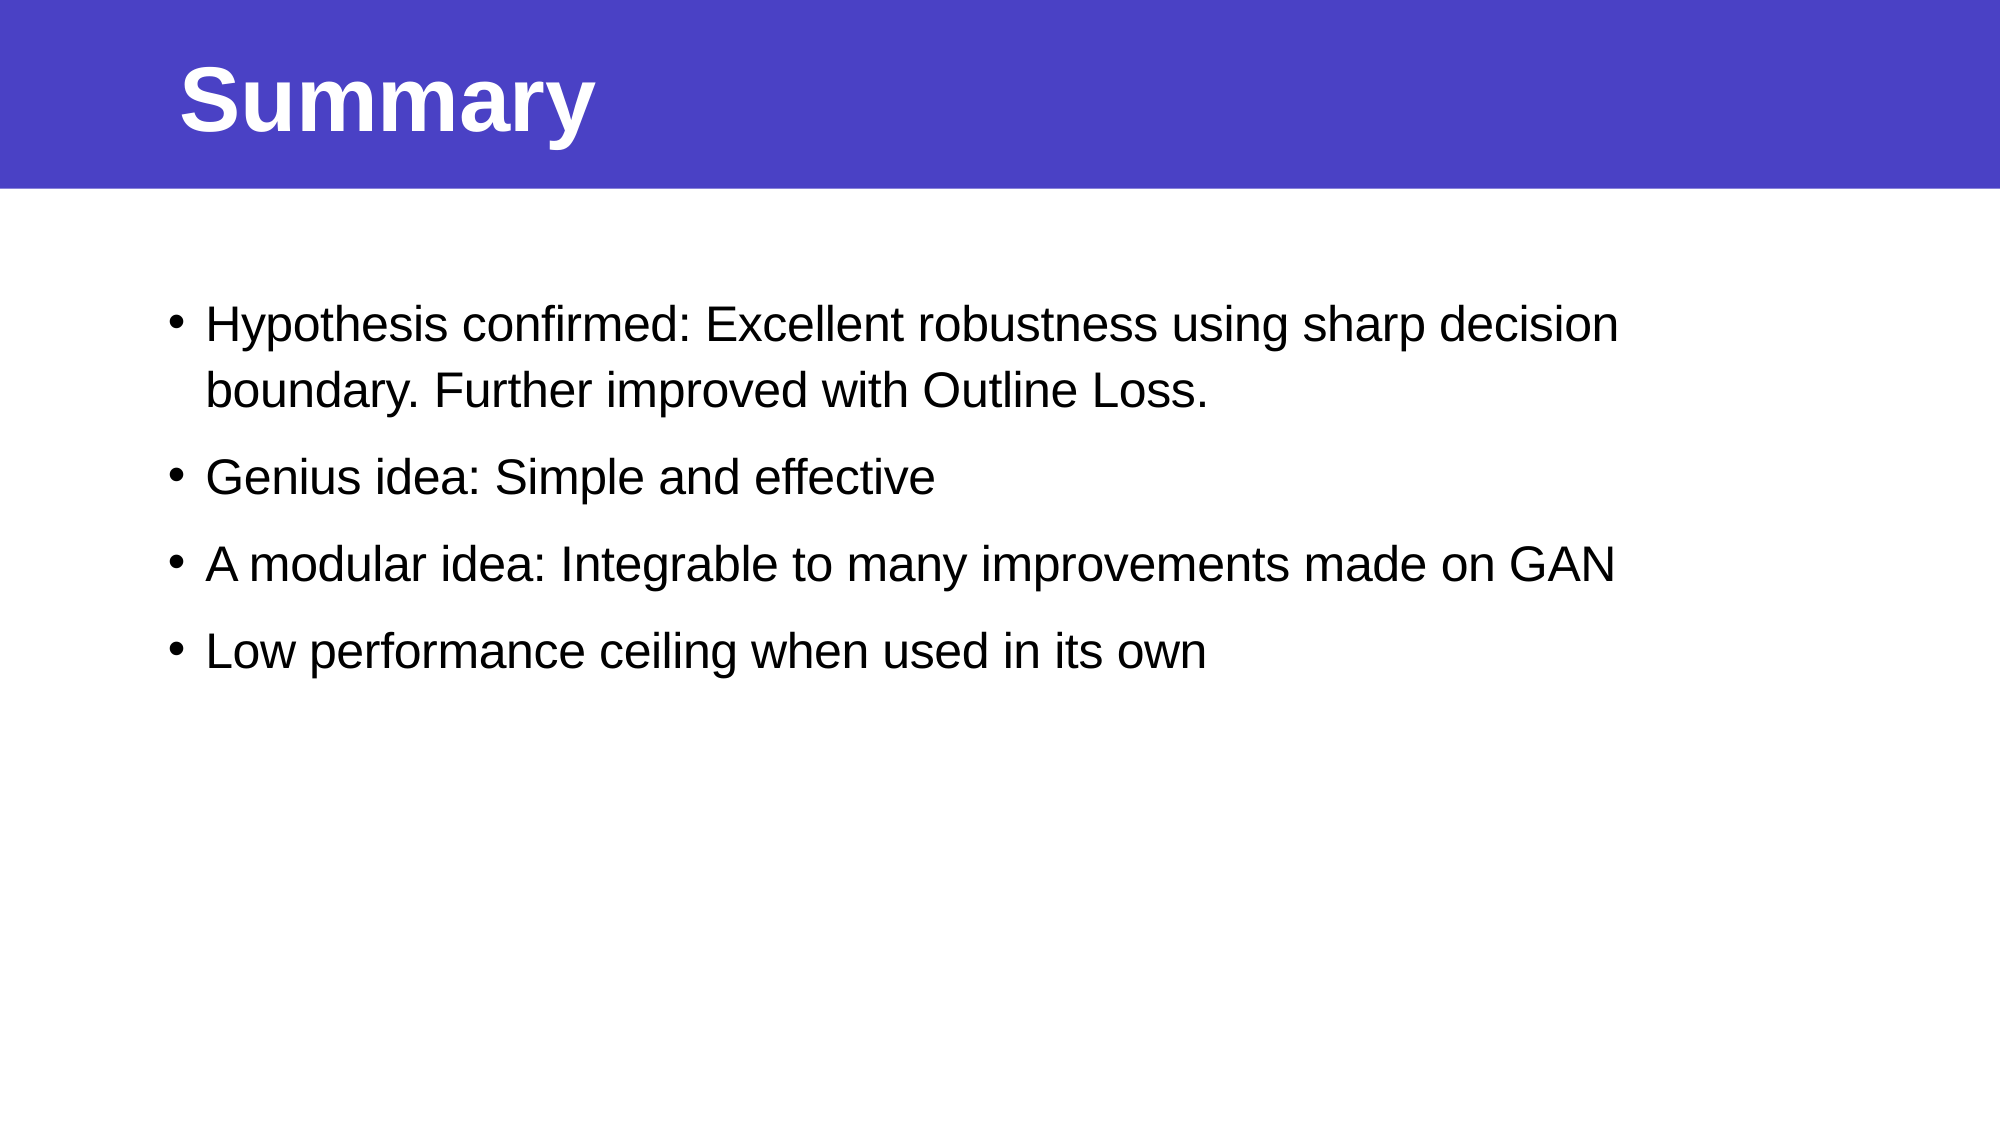

# Summary
Hypothesis confirmed: Excellent robustness using sharp decision boundary. Further improved with Outline Loss.
Genius idea: Simple and effective
A modular idea: Integrable to many improvements made on GAN
Low performance ceiling when used in its own